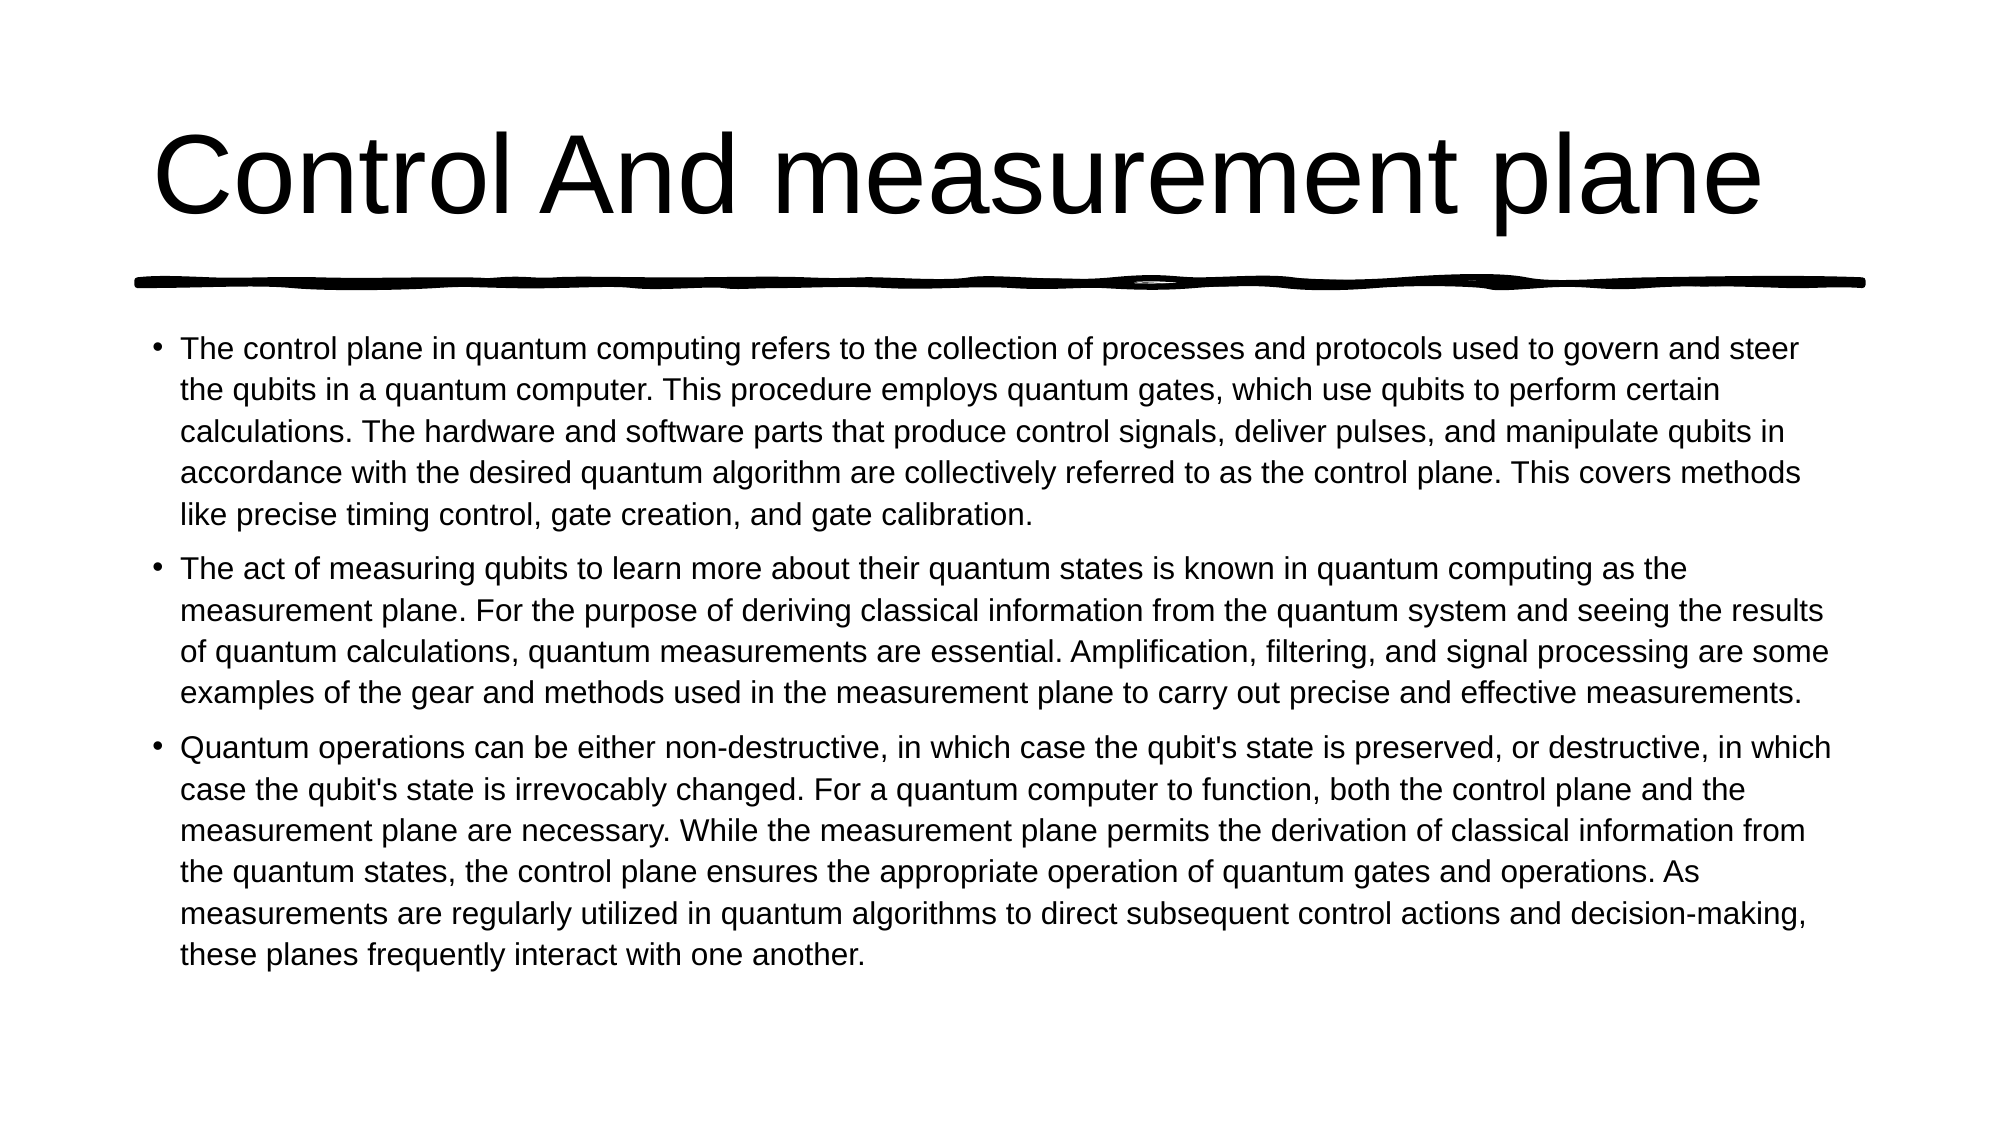

# Control And measurement plane
The control plane in quantum computing refers to the collection of processes and protocols used to govern and steer the qubits in a quantum computer. This procedure employs quantum gates, which use qubits to perform certain calculations. The hardware and software parts that produce control signals, deliver pulses, and manipulate qubits in accordance with the desired quantum algorithm are collectively referred to as the control plane. This covers methods like precise timing control, gate creation, and gate calibration.
The act of measuring qubits to learn more about their quantum states is known in quantum computing as the measurement plane. For the purpose of deriving classical information from the quantum system and seeing the results of quantum calculations, quantum measurements are essential. Amplification, filtering, and signal processing are some examples of the gear and methods used in the measurement plane to carry out precise and effective measurements.
Quantum operations can be either non-destructive, in which case the qubit's state is preserved, or destructive, in which case the qubit's state is irrevocably changed. For a quantum computer to function, both the control plane and the measurement plane are necessary. While the measurement plane permits the derivation of classical information from the quantum states, the control plane ensures the appropriate operation of quantum gates and operations. As measurements are regularly utilized in quantum algorithms to direct subsequent control actions and decision-making, these planes frequently interact with one another.